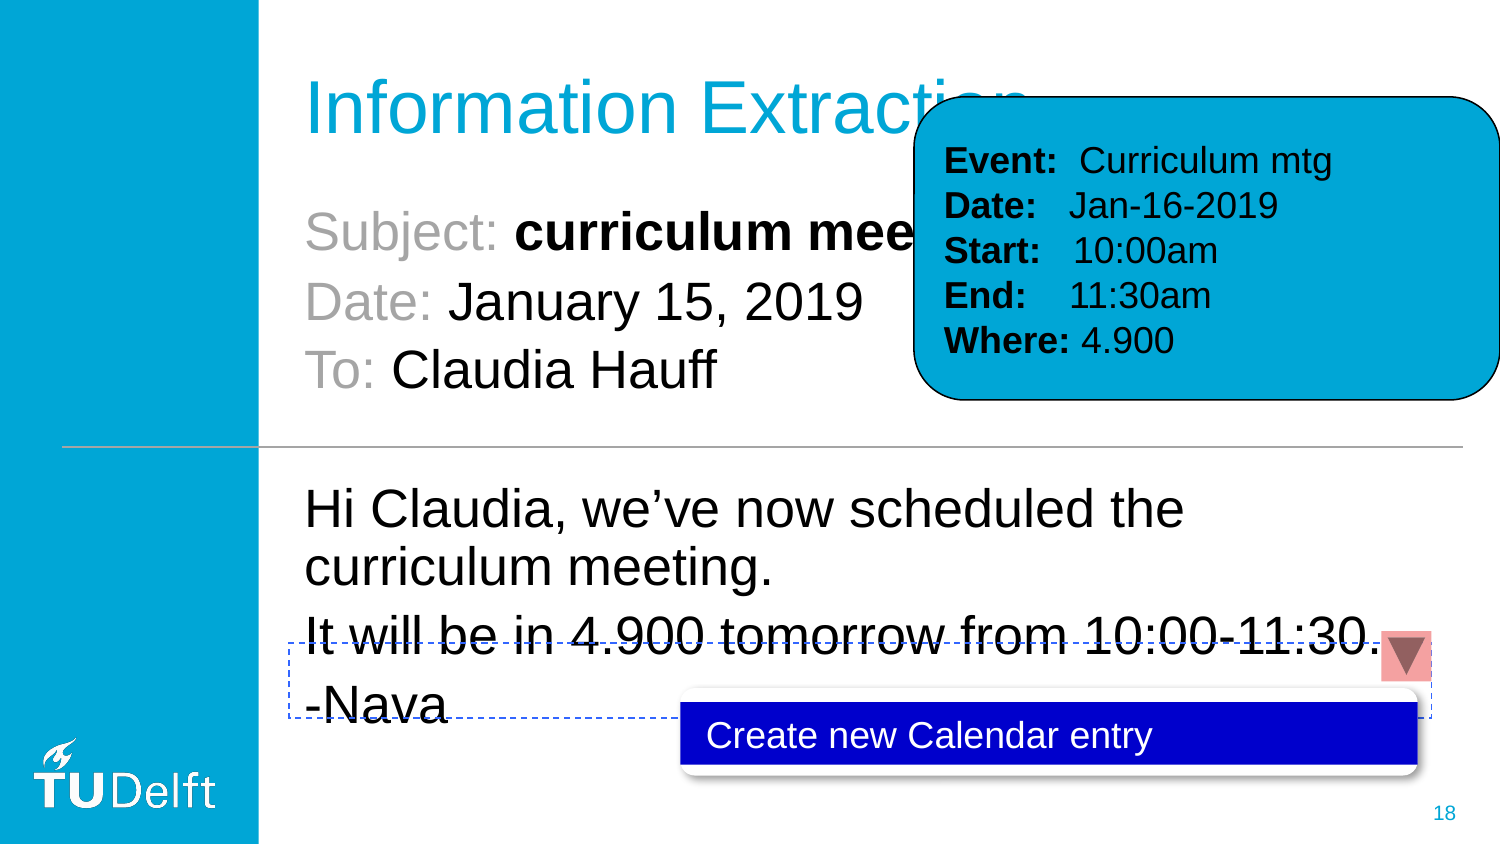

# Information Extraction
Event:  Curriculum mtg
Date:   Jan-16-2019
Start:   10:00am
End:    11:30am
Where: 4.900
Subject: curriculum meeting
Date: January 15, 2019
To: Claudia Hauff

Hi Claudia, we’ve now scheduled the curriculum meeting.
It will be in 4.900 tomorrow from 10:00-11:30.
-Nava

 Create new Calendar entry